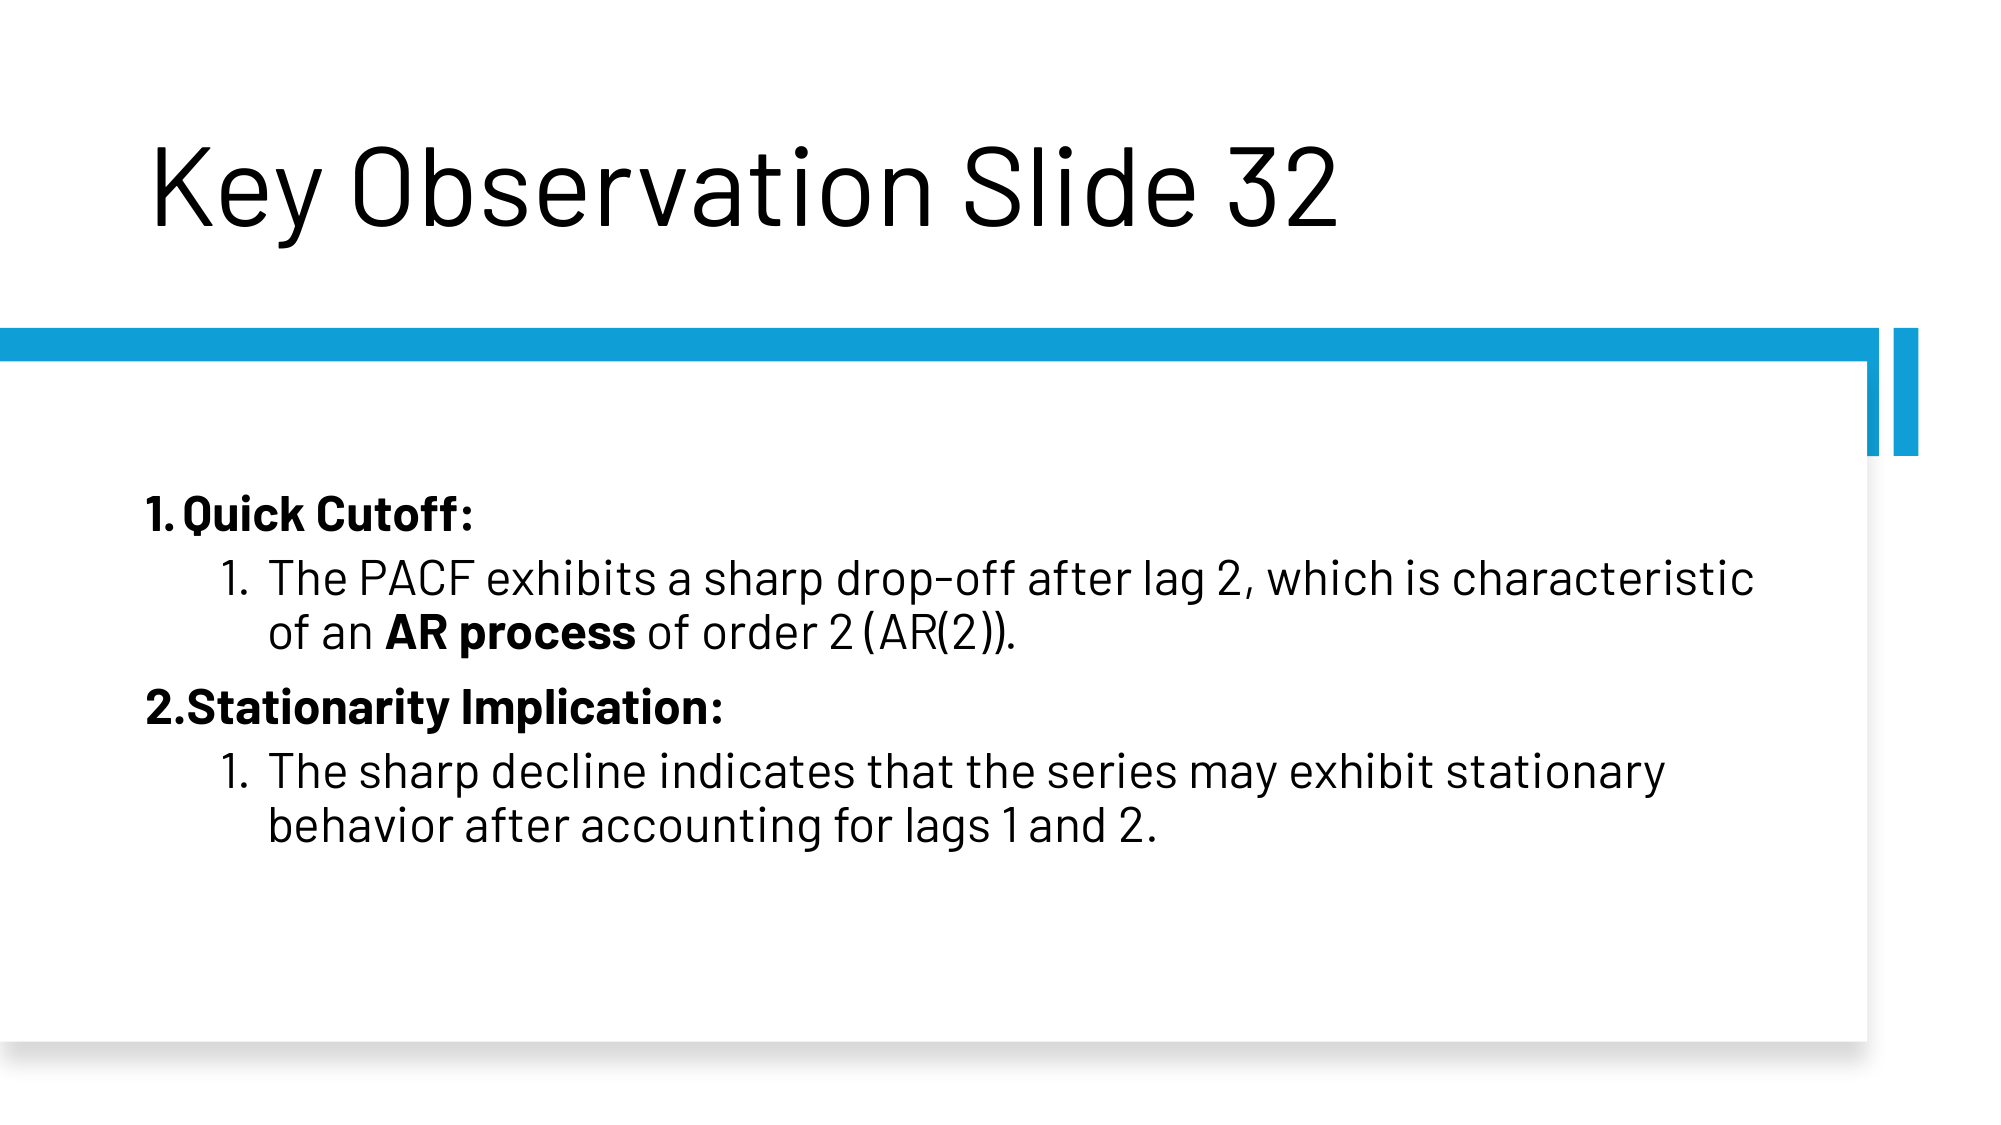

# Key Observation Slide 32

Quick Cutoff:
The PACF exhibits a sharp drop-off after lag 2, which is characteristic of an AR process of order 2 (AR(2)).
Stationarity Implication:
The sharp decline indicates that the series may exhibit stationary behavior after accounting for lags 1 and 2.